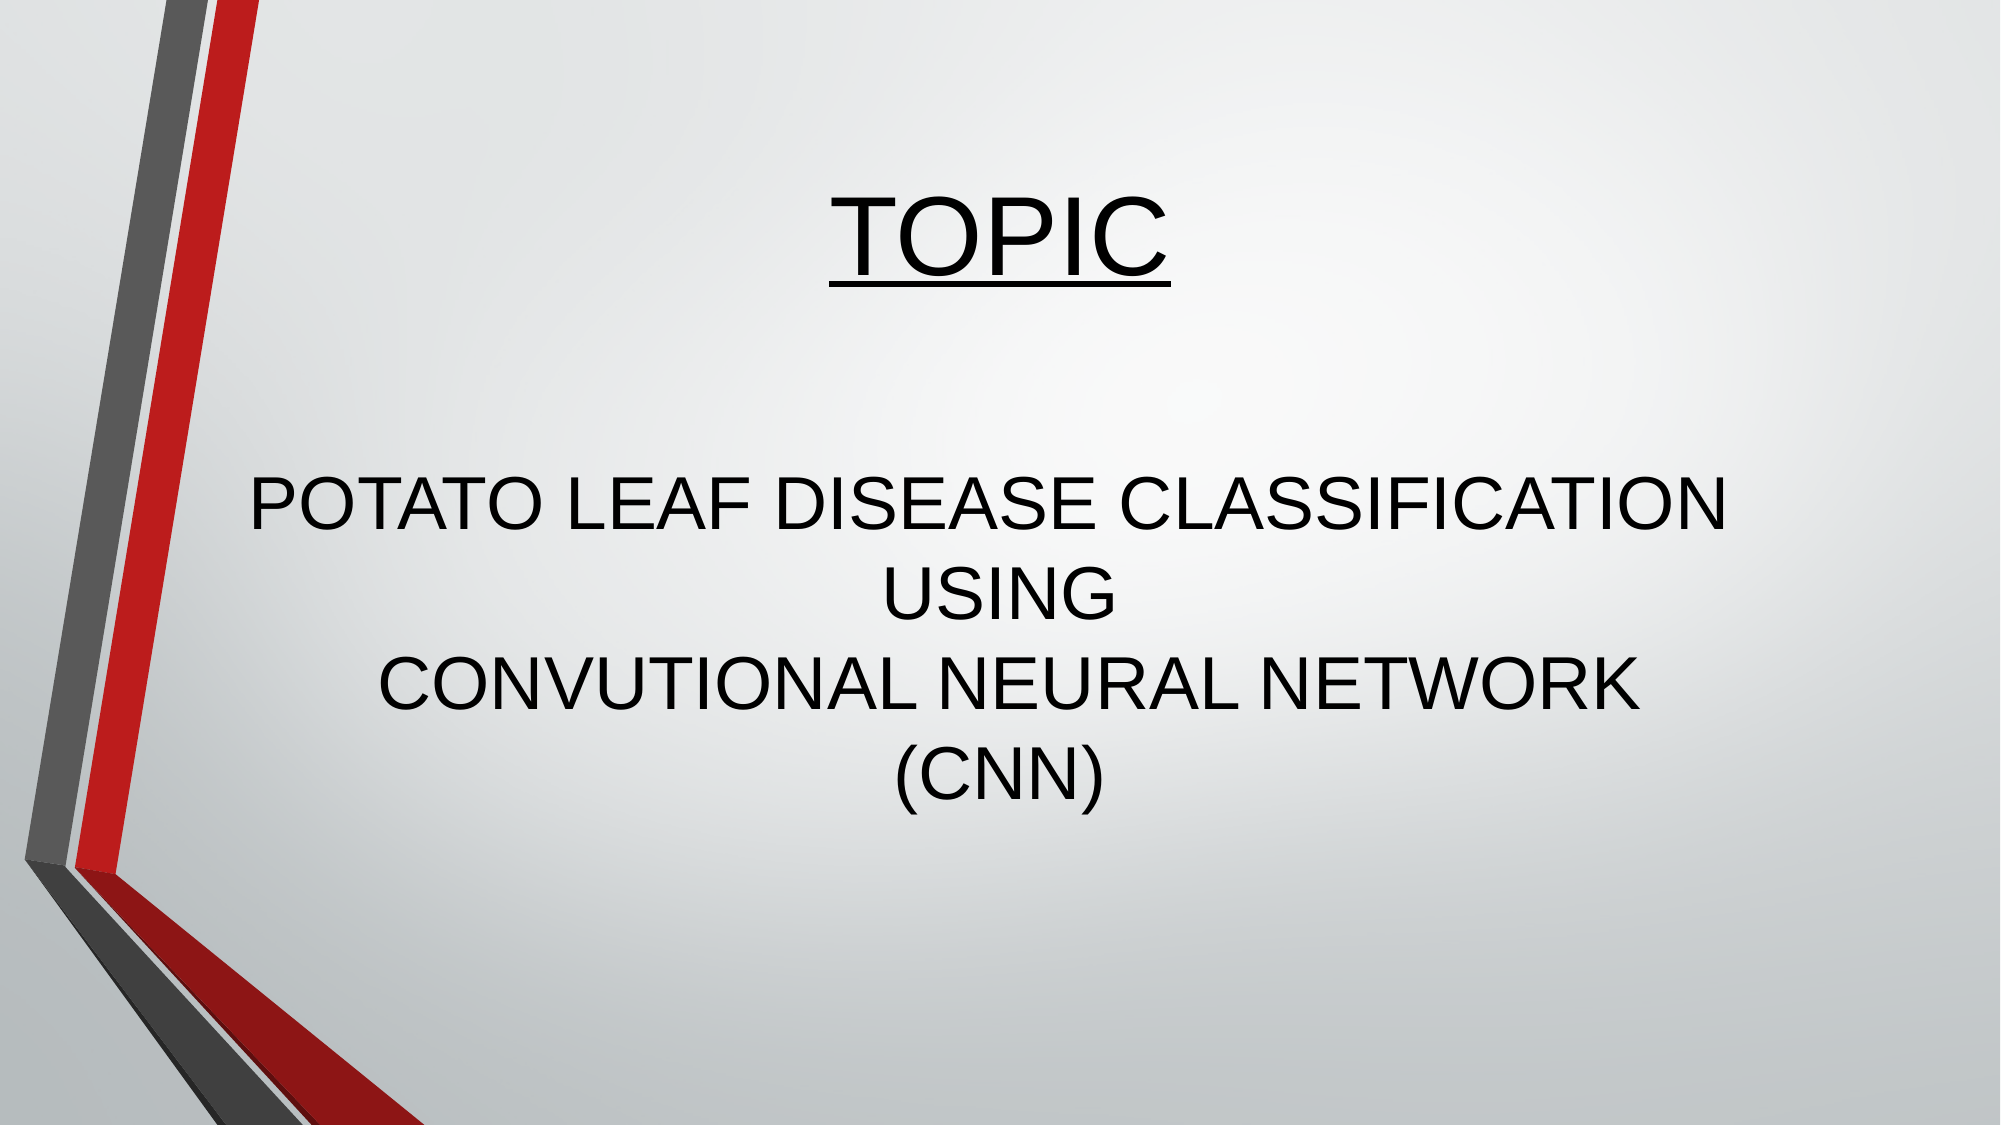

TOPIC
POTATO LEAF DISEASE CLASSIFICATION
USING
 CONVUTIONAL NEURAL NETWORK
(CNN)